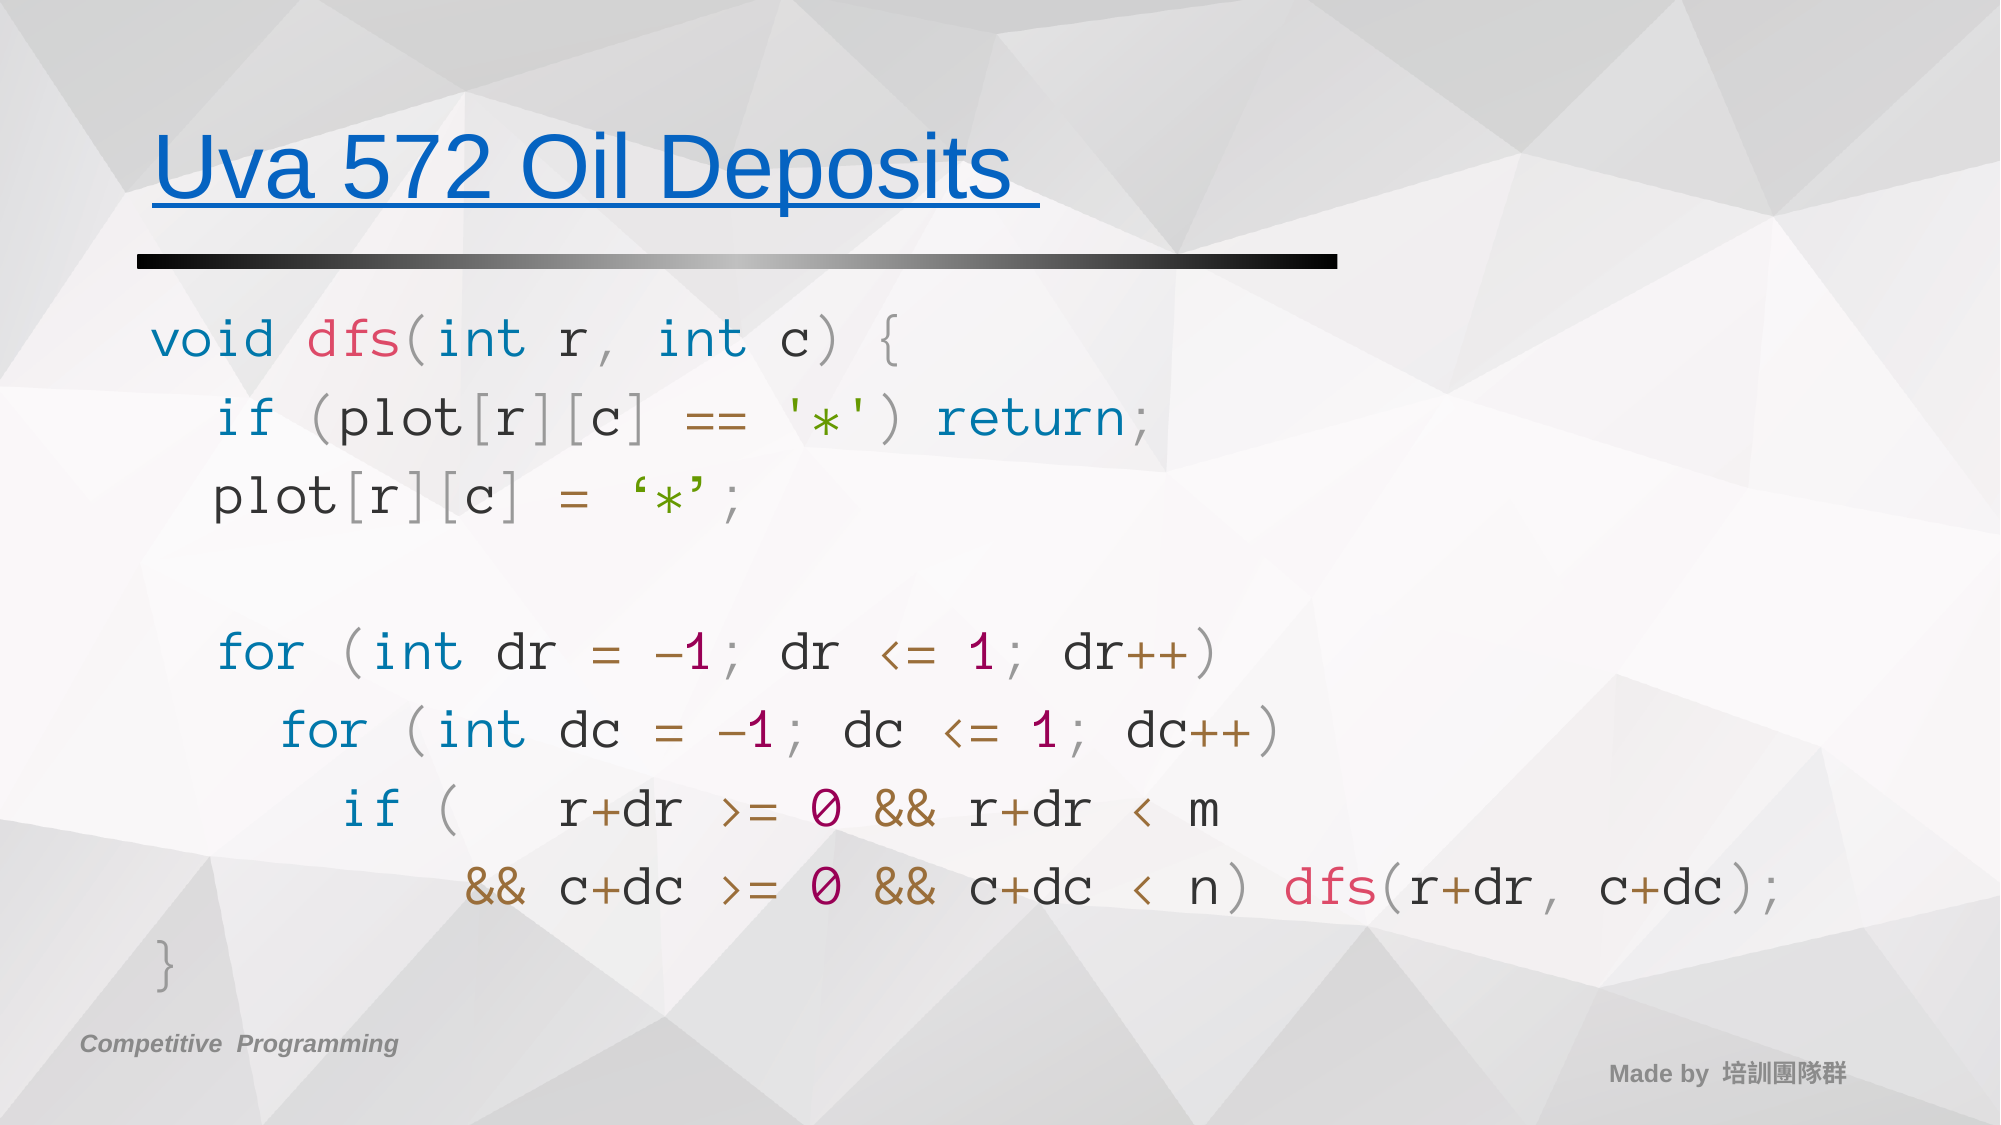

# Uva 572 Oil Deposits
void dfs(int r, int c) {
  if (plot[r][c] == '*') return;
  plot[r][c] = ‘*’;

  for (int dr = -1; dr <= 1; dr++)
    for (int dc = -1; dc <= 1; dc++)
      if (   r+dr >= 0 && r+dr < m
          && c+dc >= 0 && c+dc < n) dfs(r+dr, c+dc);
}